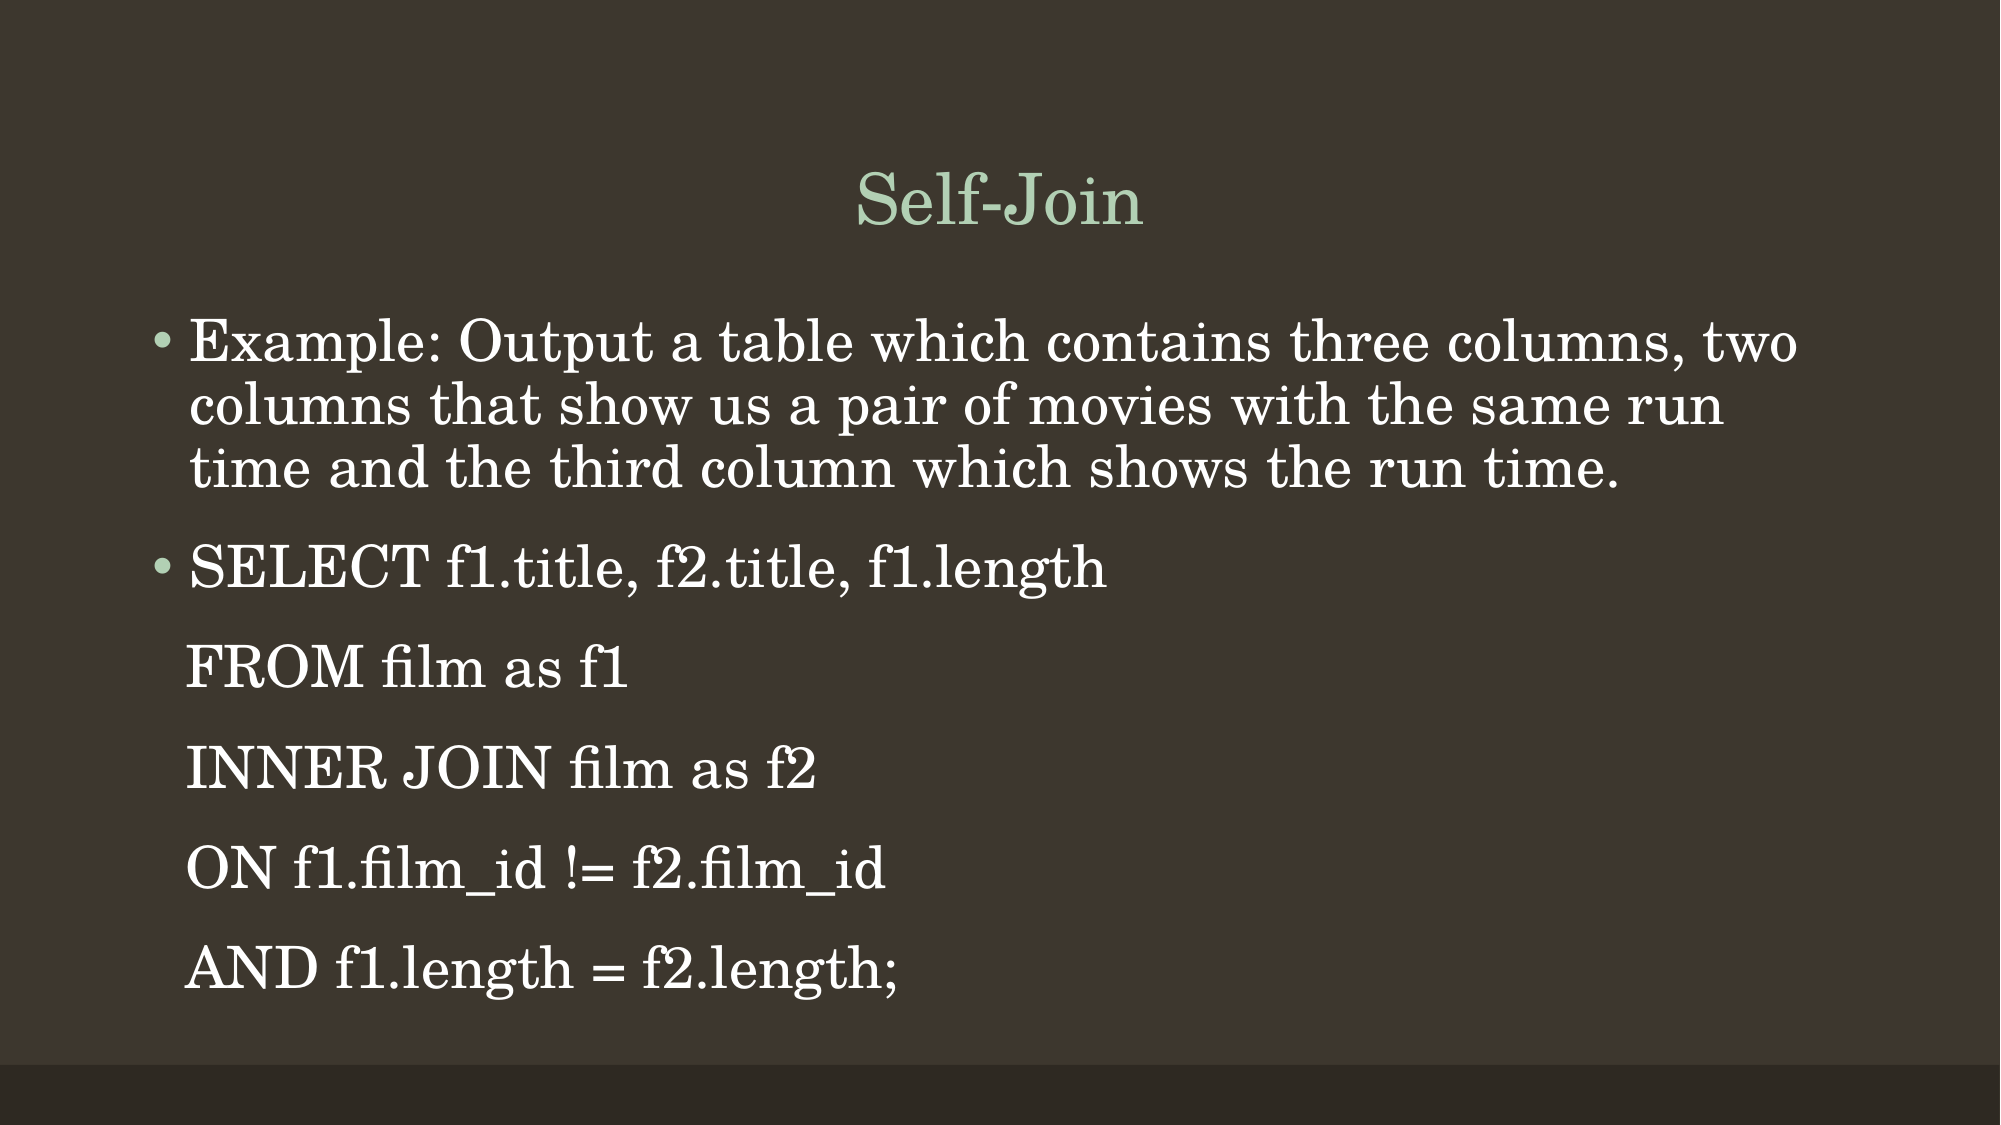

# Self-Join
Example: Output a table which contains three columns, two columns that show us a pair of movies with the same run time and the third column which shows the run time.
SELECT f1.title, f2.title, f1.length
  FROM film as f1
  INNER JOIN film as f2
  ON f1.film_id != f2.film_id
  AND f1.length = f2.length;